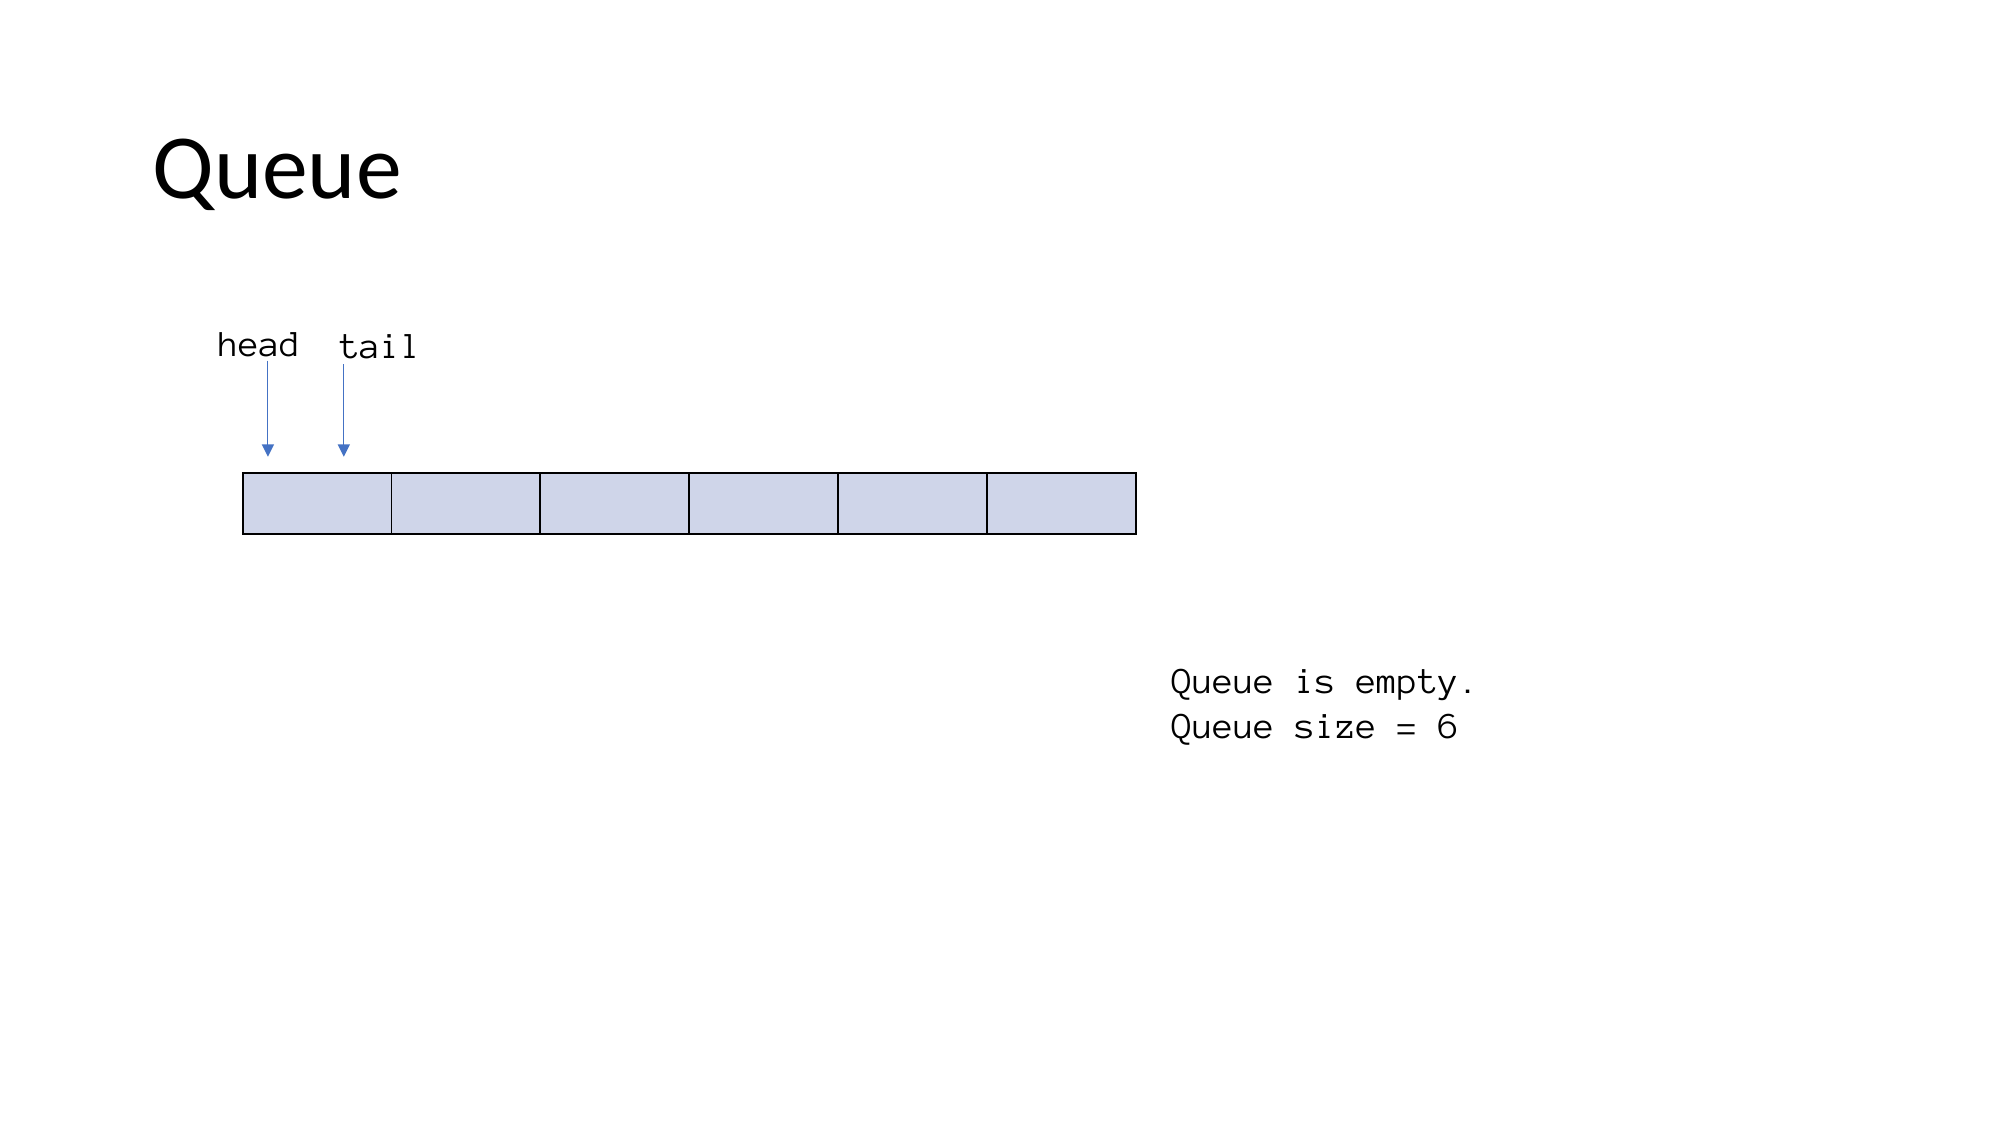

# Queue
head
tail
|  |  |  |  |  |  |
| --- | --- | --- | --- | --- | --- |
Queue is empty.
Queue size = 6